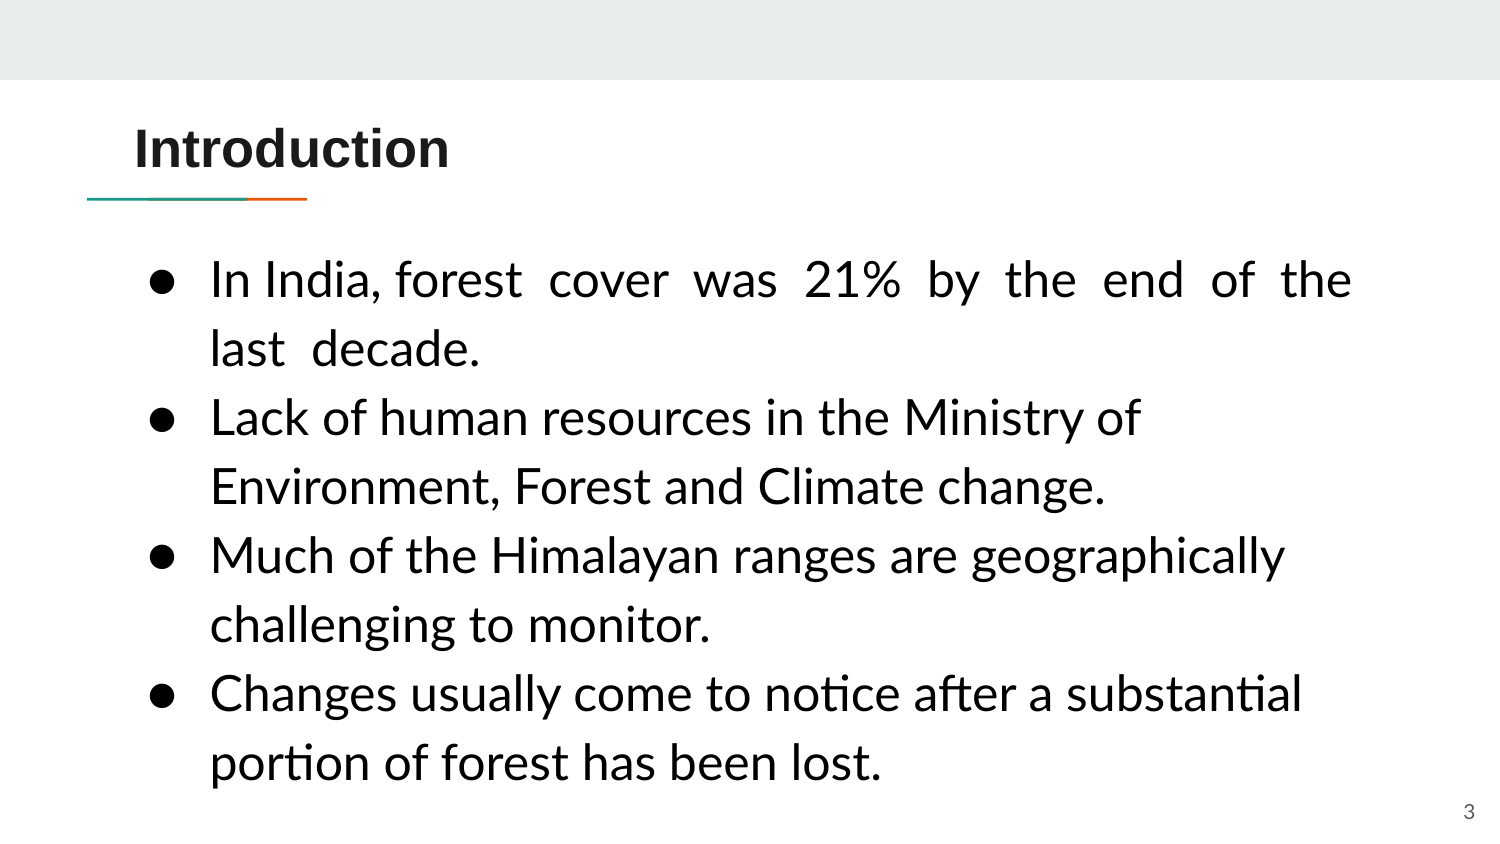

# Introduction

In India, forest  cover  was  21%  by  the  end  of  the  last  decade.
Lack of human resources in the Ministry of Environment, Forest and Climate change.
Much of the Himalayan ranges are geographically challenging to monitor.
Changes usually come to notice after a substantial portion of forest has been lost.
3